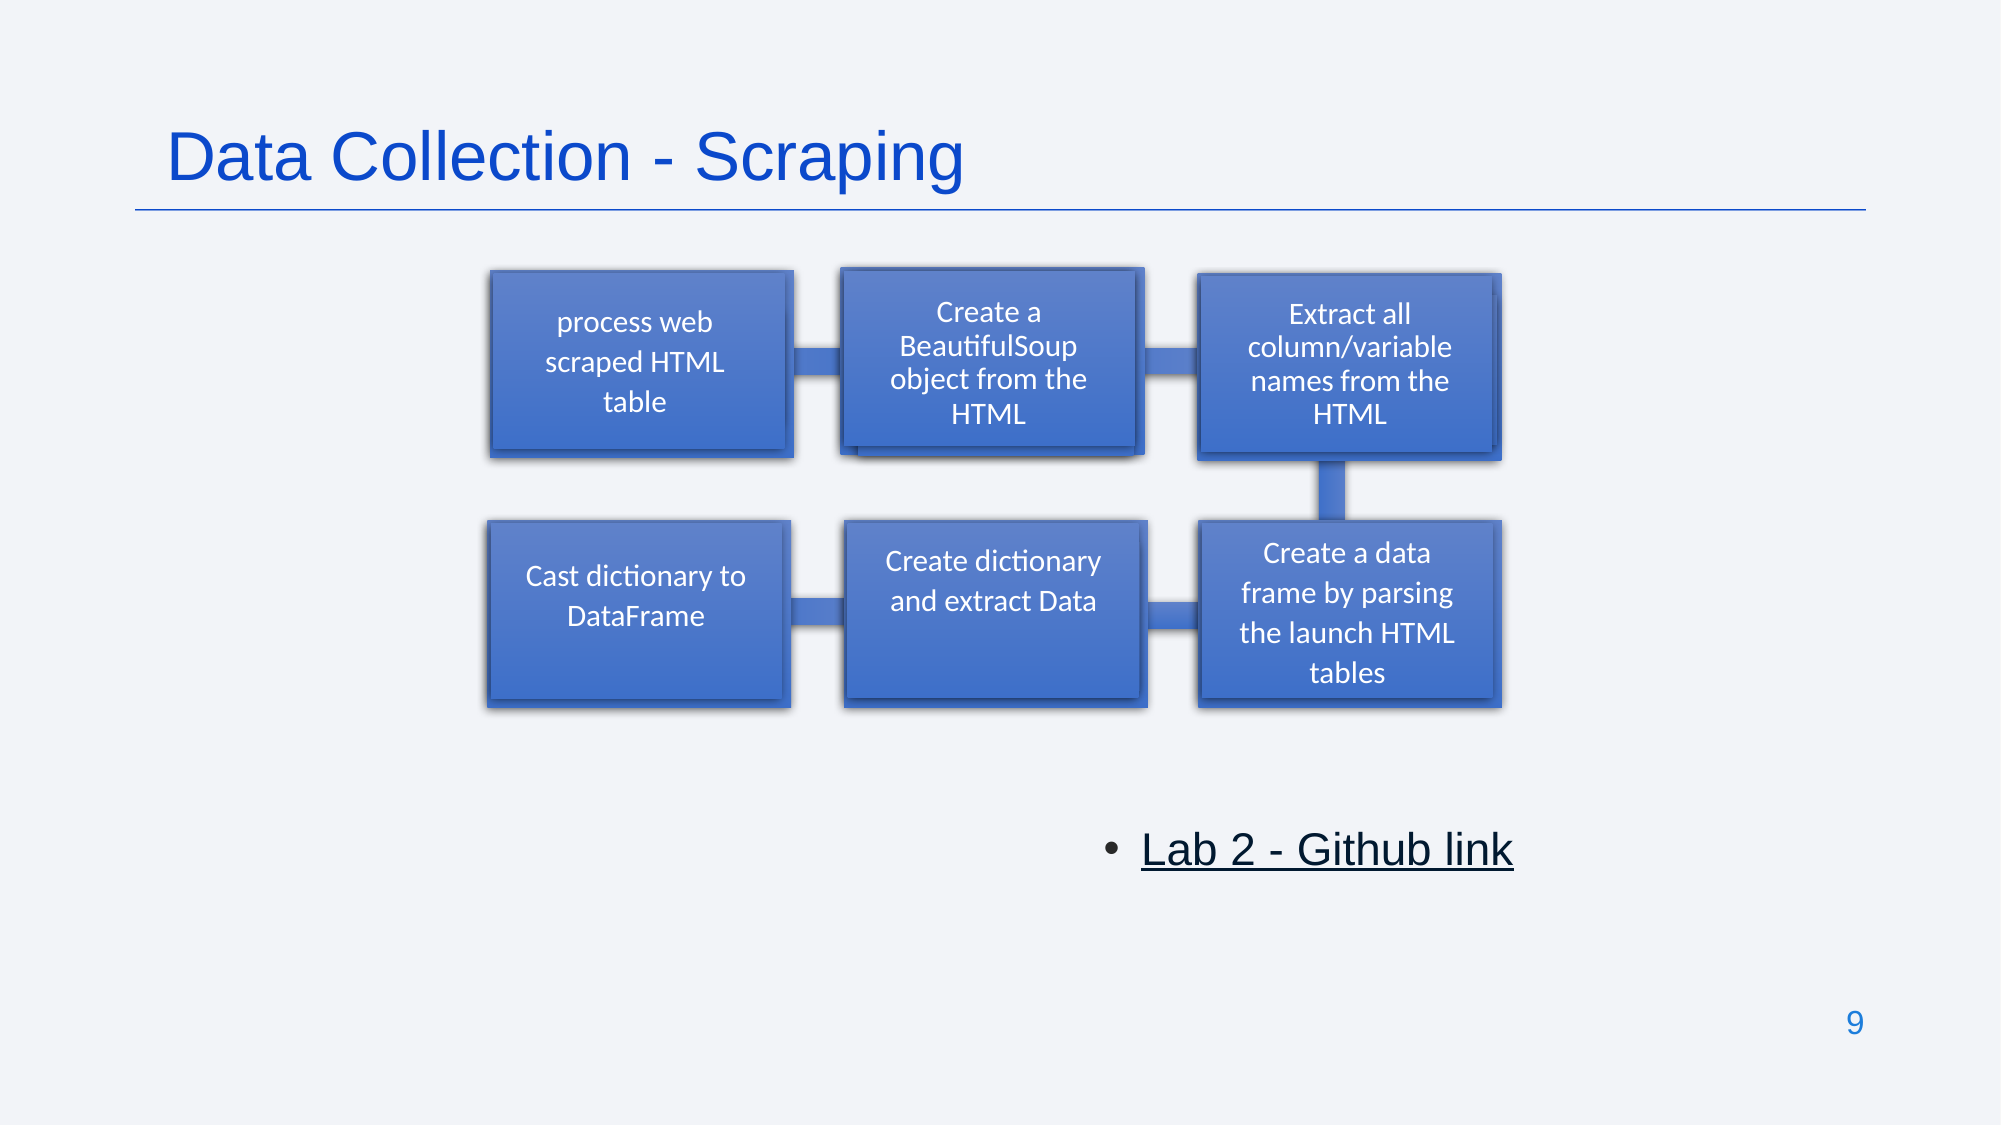

Data Collection - Scraping

Create a BeautifulSoup object from the HTML
Extract all column/variable names from the HTML
process web
scraped HTML
table

Create a data
frame by parsing
the launch HTML
tables
Create dictionary
and extract Data
Cast dictionary to
DataFrame
Lab 2 - Github link
9